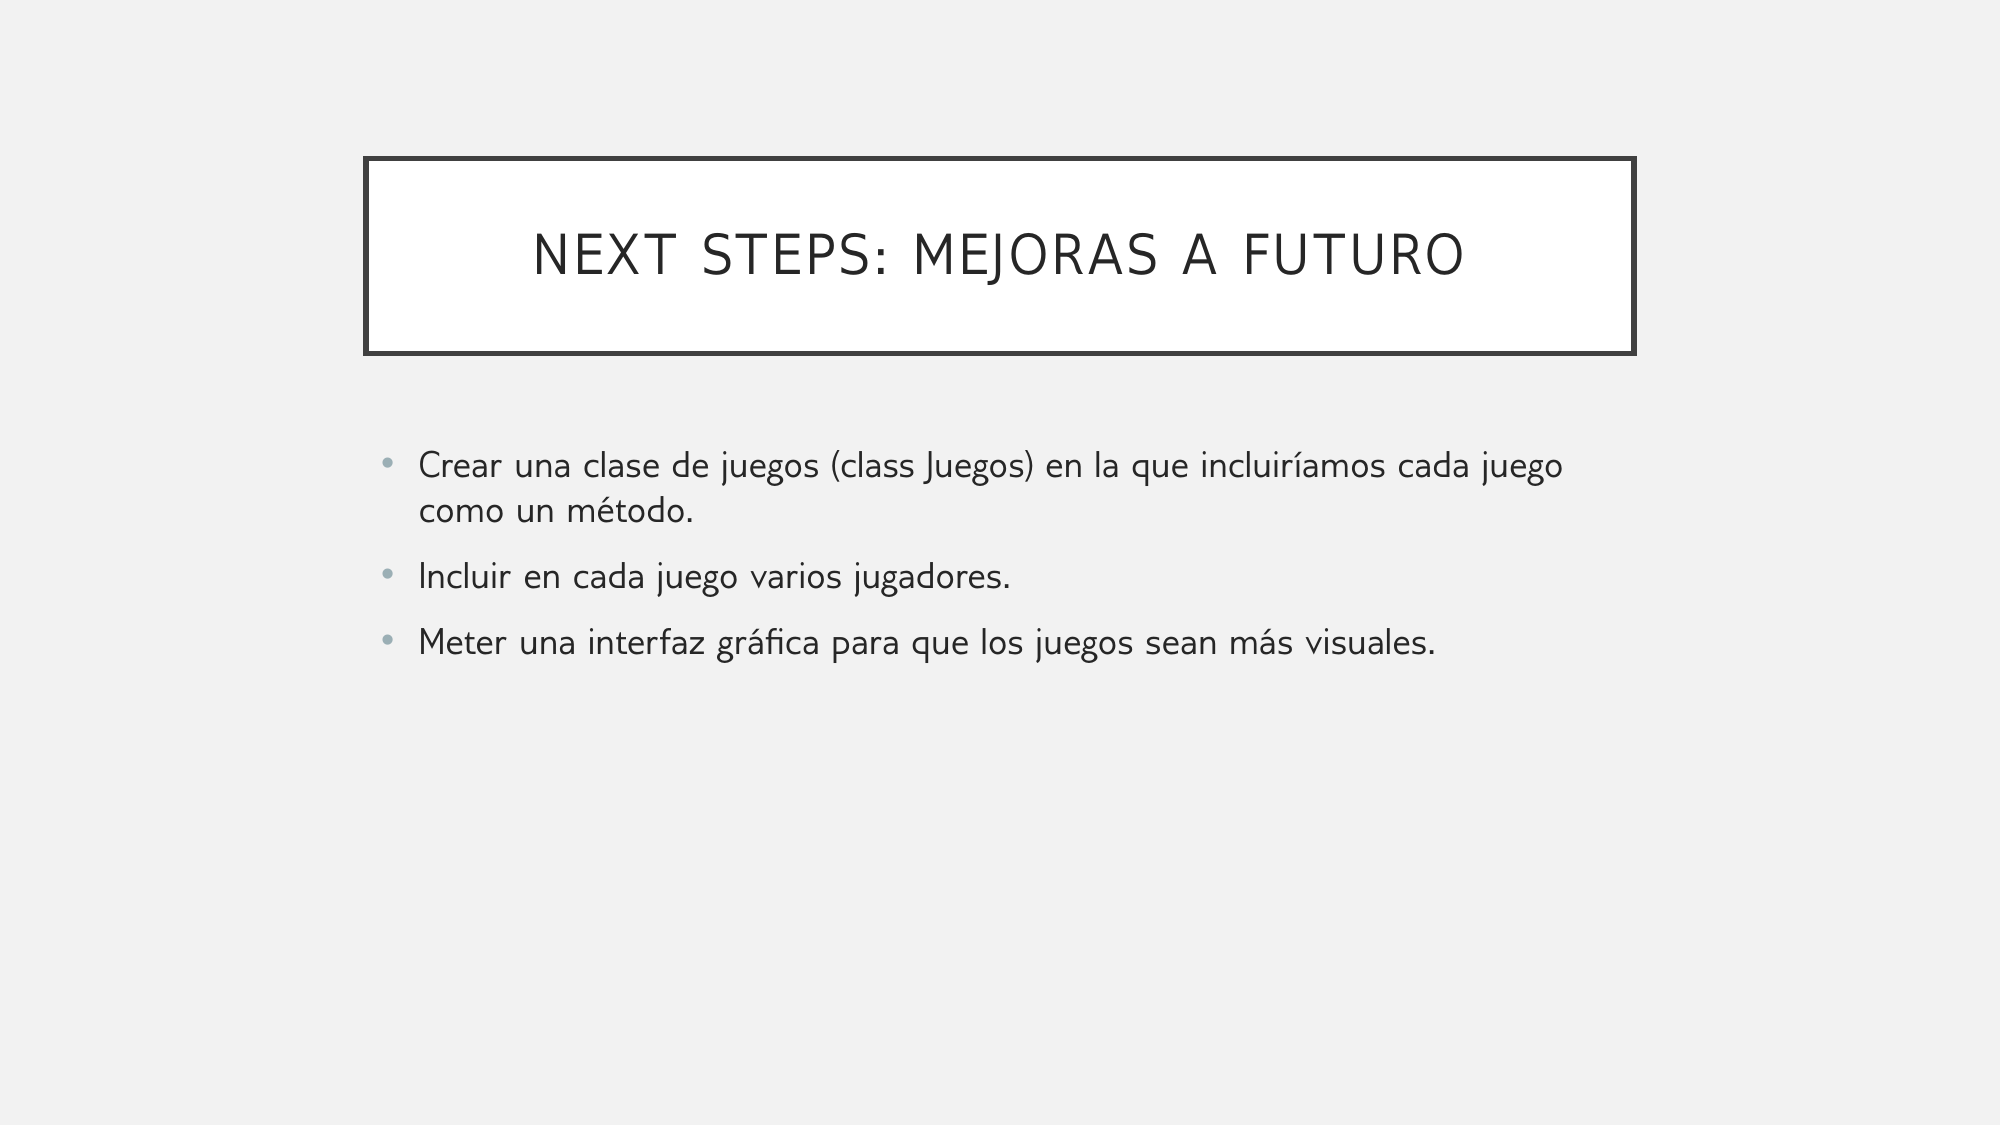

# Next steps: mejoras a futuro
Crear una clase de juegos (class Juegos) en la que incluiríamos cada juego como un método.
Incluir en cada juego varios jugadores.
Meter una interfaz gráfica para que los juegos sean más visuales.